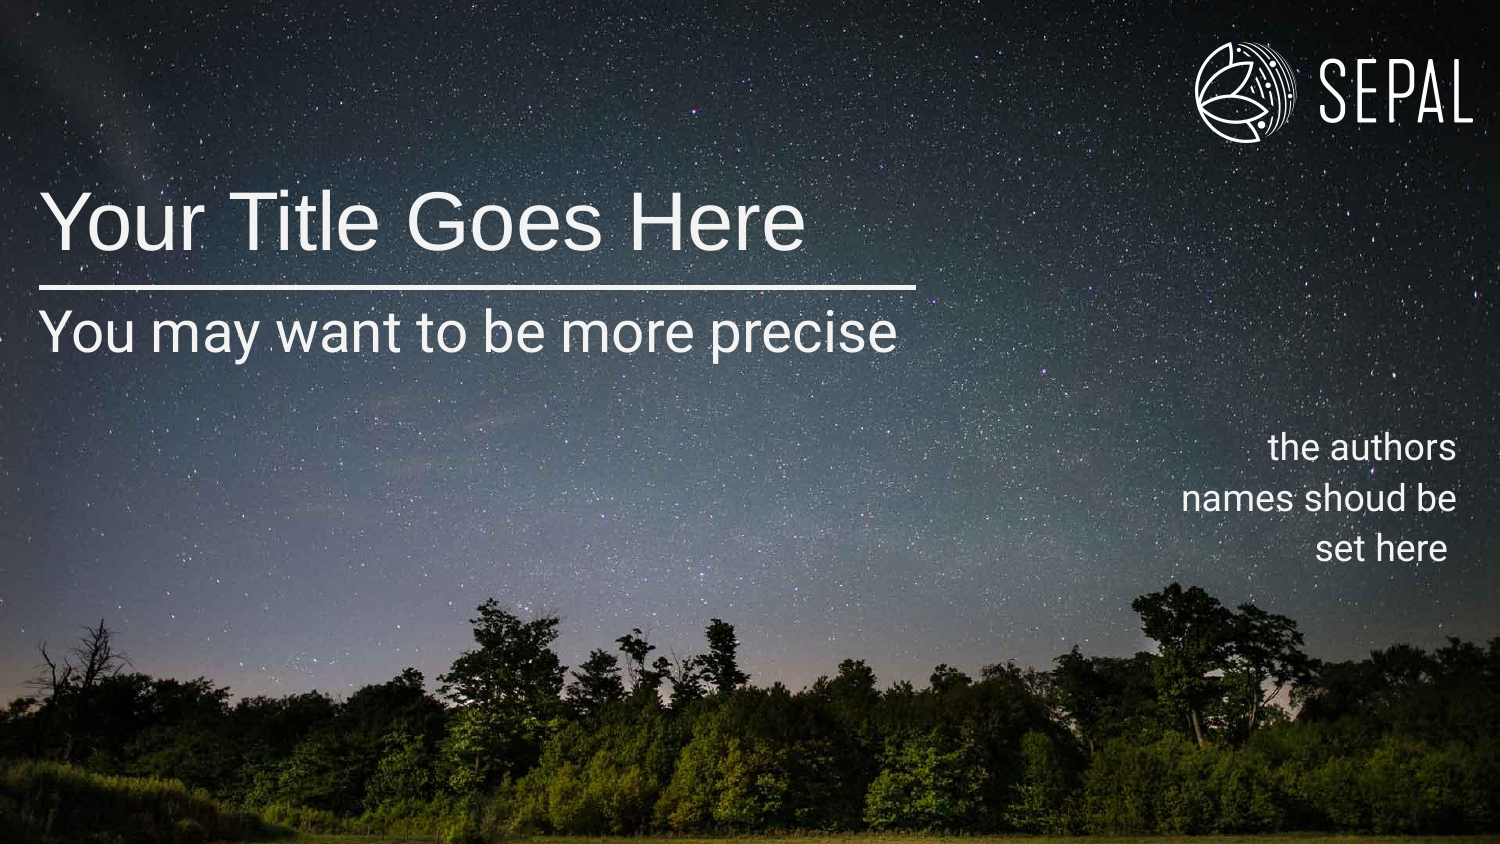

# Your Title Goes Here
You may want to be more precise
the authors names shoud be set here